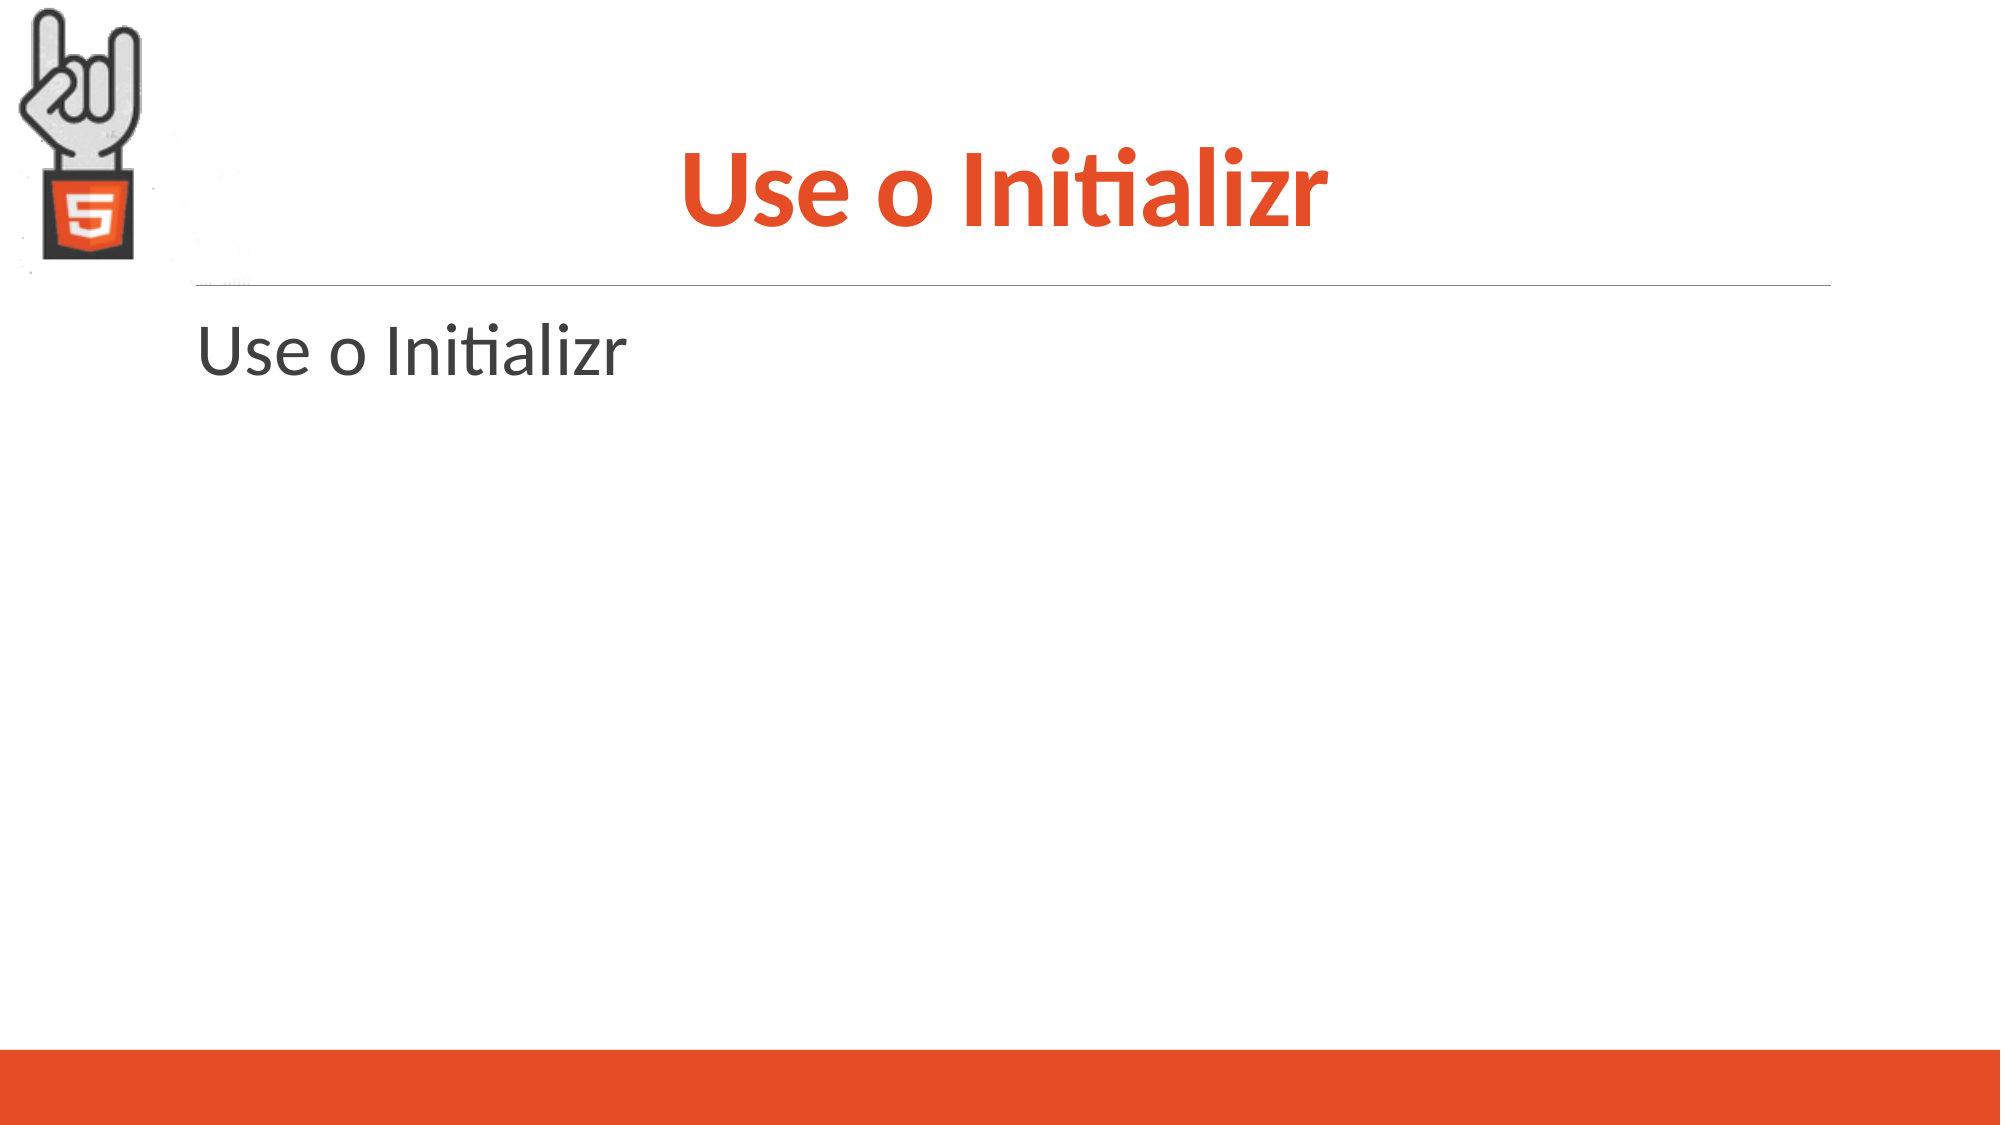

# Use o Initializr
Use o Initializr